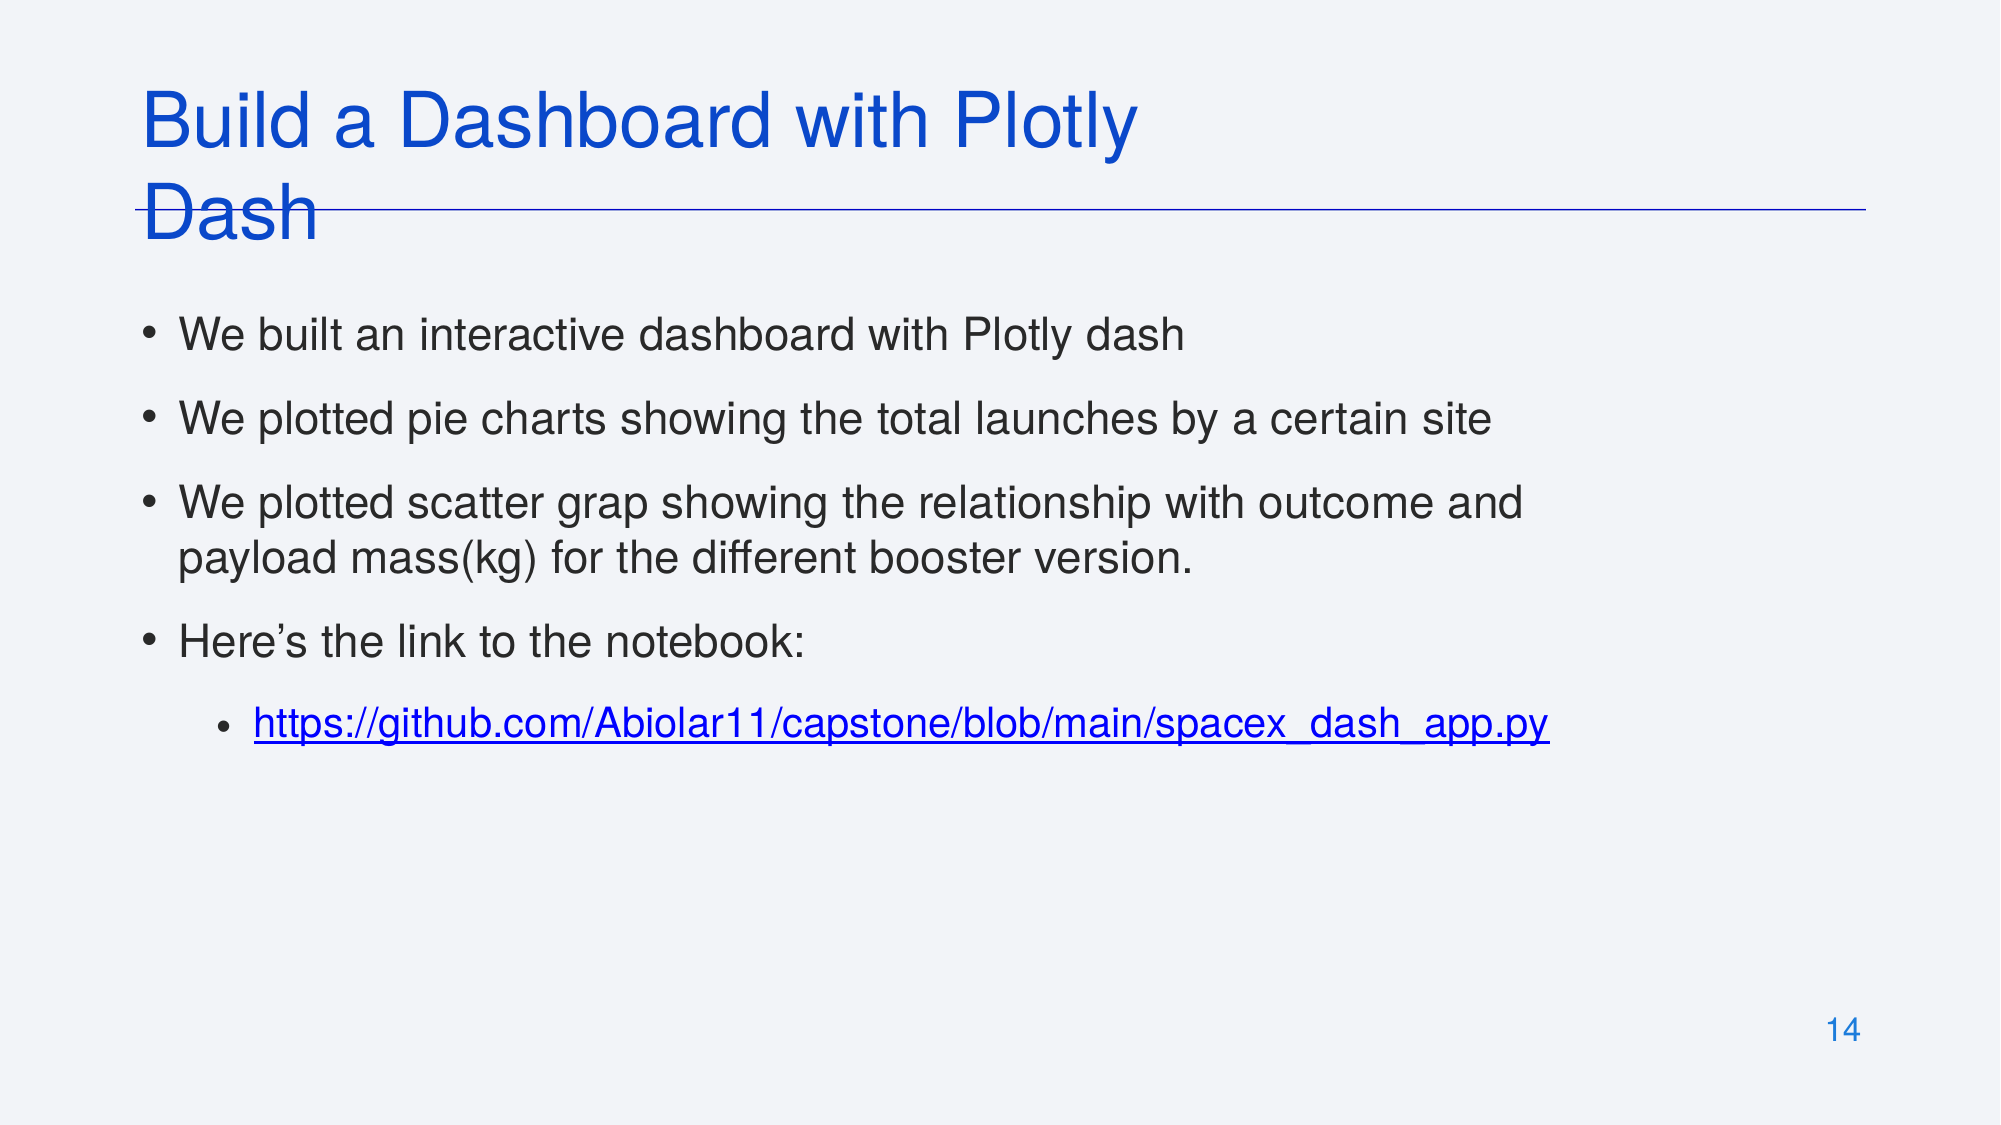

# Build a Dashboard with Plotly Dash
We built an interactive dashboard with Plotly dash
We plotted pie charts showing the total launches by a certain site
We plotted scatter grap showing the relationship with outcome and payload mass(kg) for the different booster version.
Here’s the link to the notebook:
https://github.com/Abiolar11/capstone/blob/main/spacex_dash_app.py
14